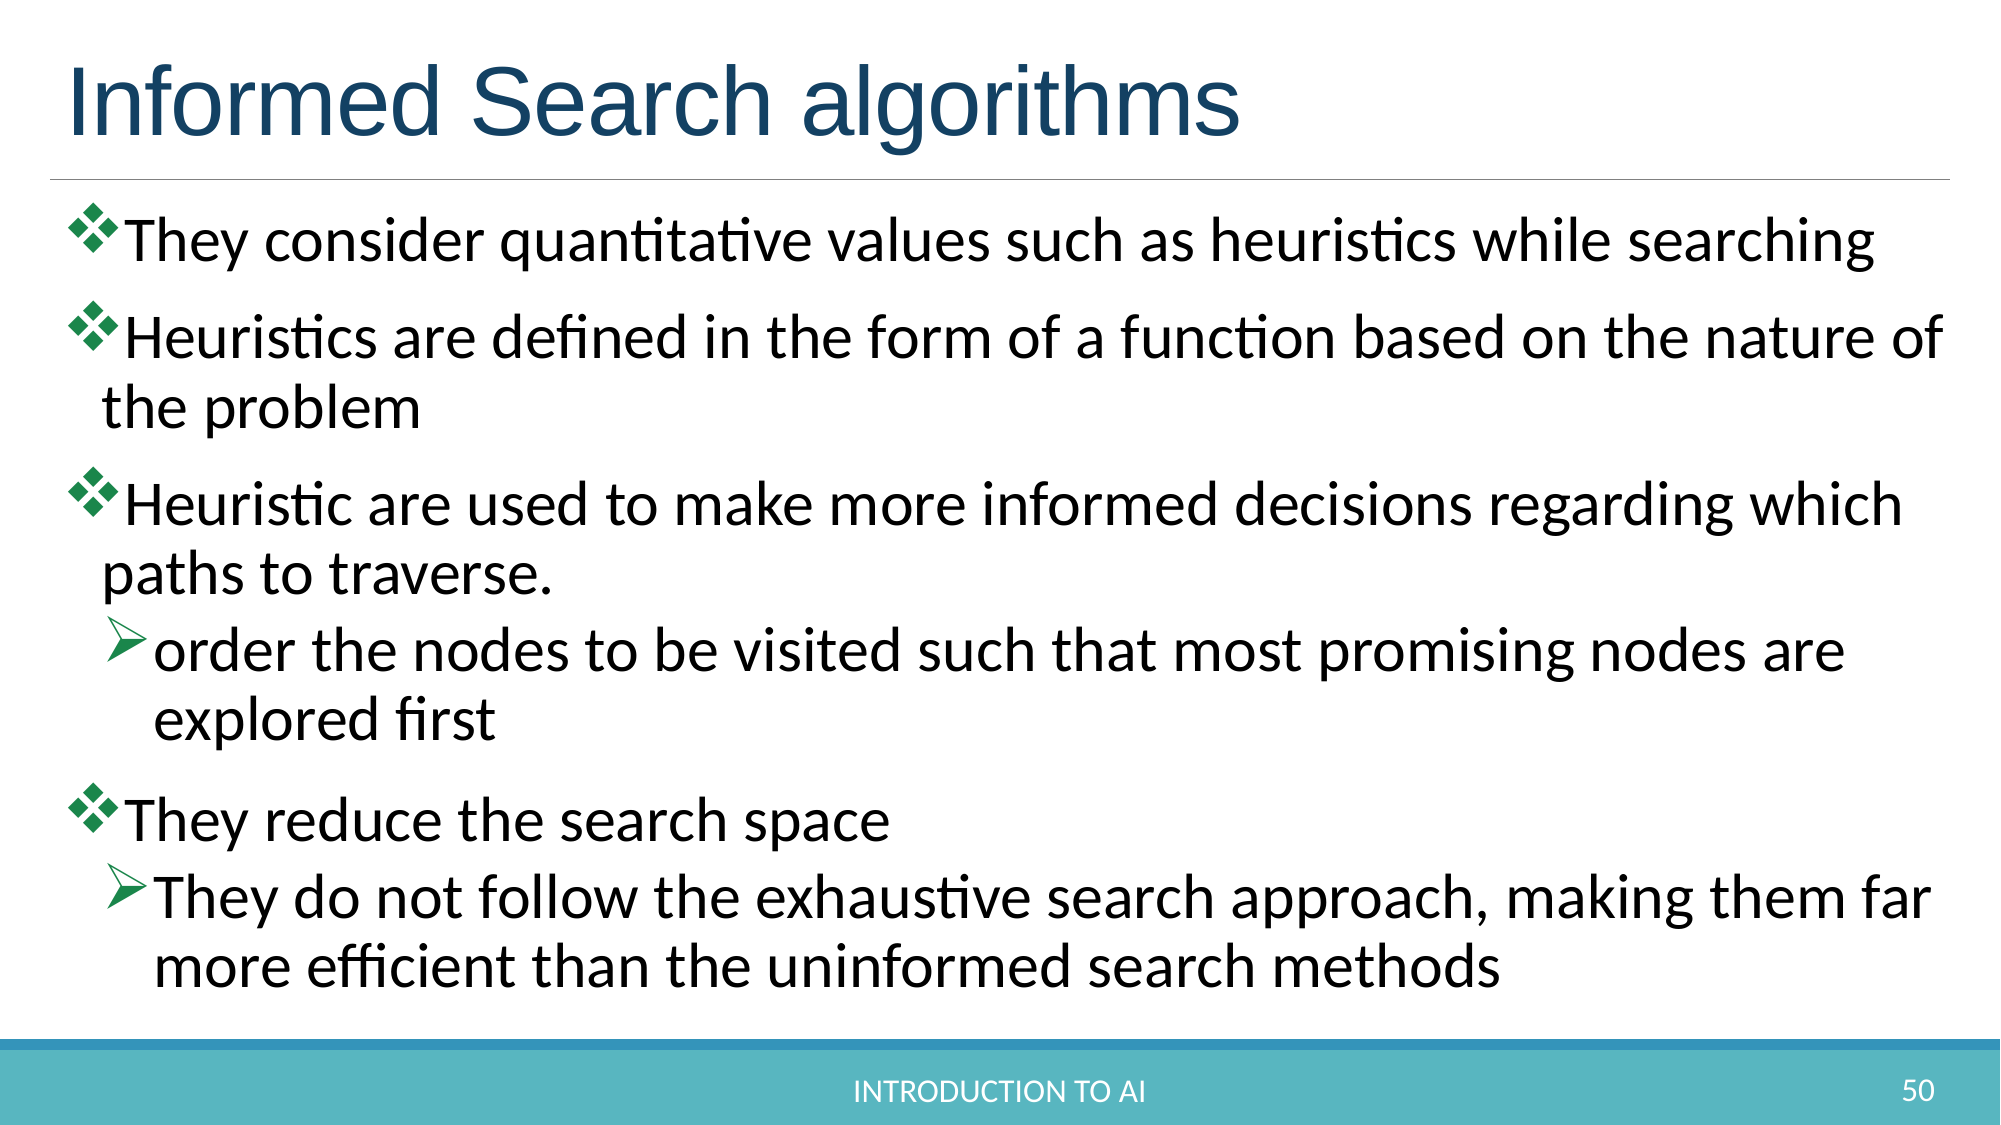

# Informed Search algorithms
They consider quantitative values such as heuristics while searching
Heuristics are defined in the form of a function based on the nature of the problem
Heuristic are used to make more informed decisions regarding which paths to traverse.
order the nodes to be visited such that most promising nodes are explored first
They reduce the search space
They do not follow the exhaustive search approach, making them far more efficient than the uninformed search methods

50
Introduction to AI